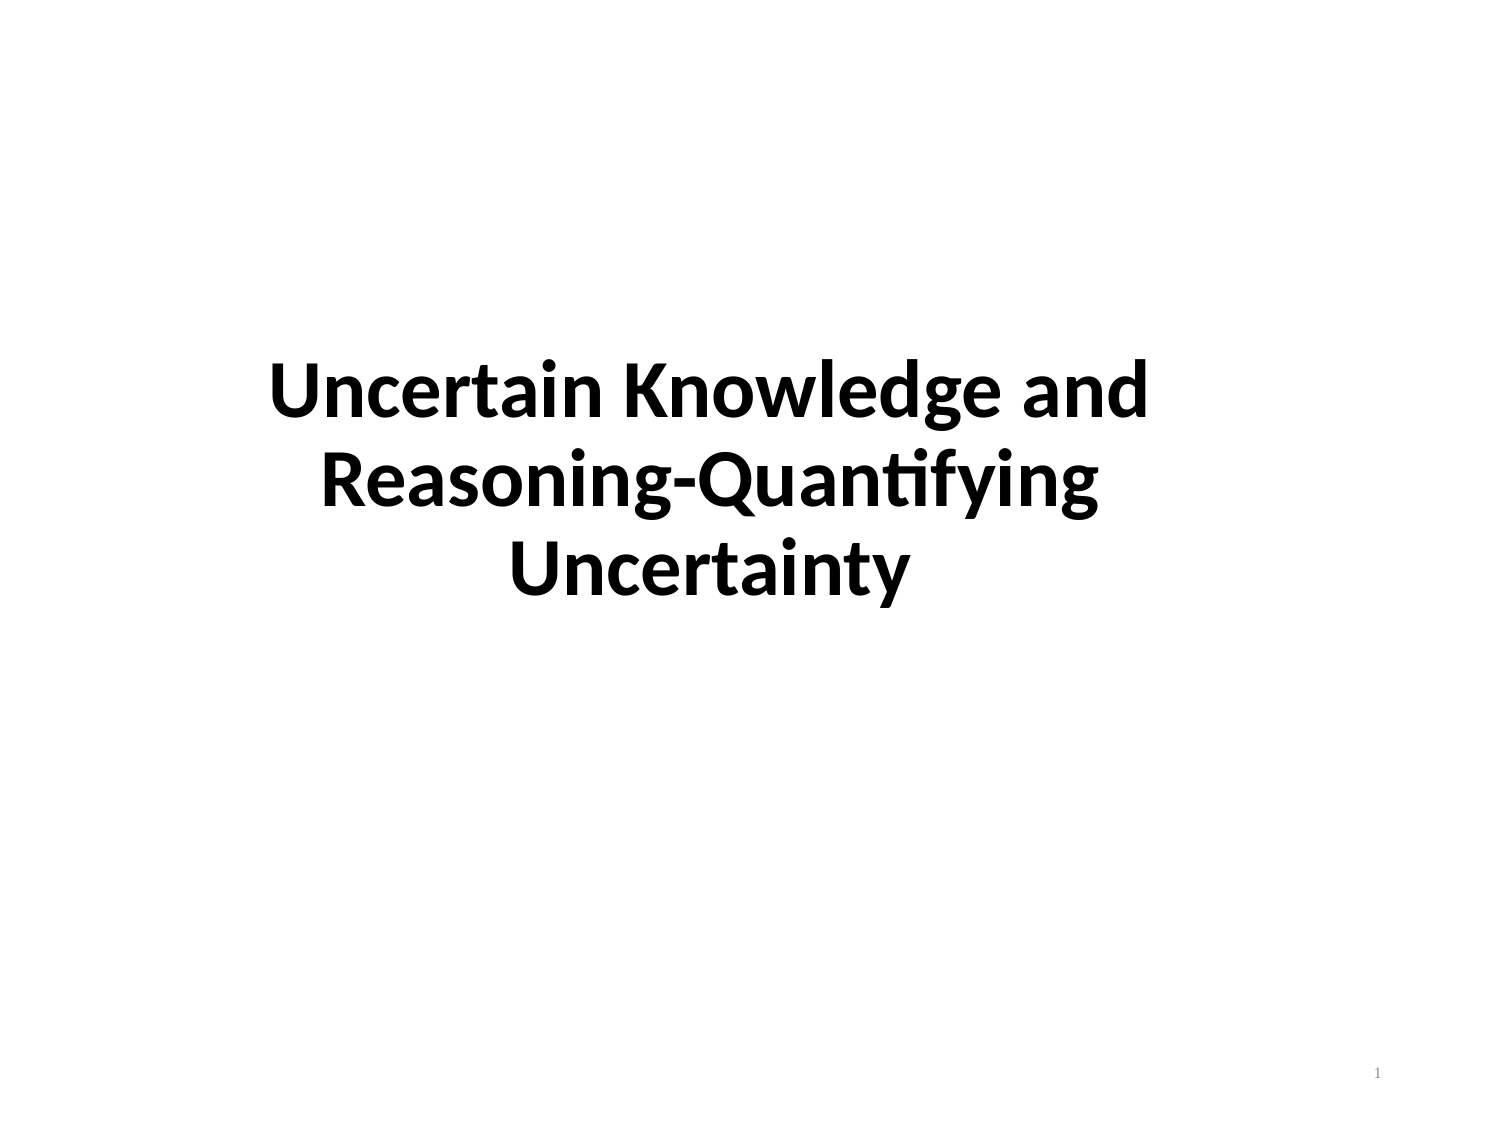

# Uncertain Knowledge and Reasoning-Quantifying Uncertainty
1